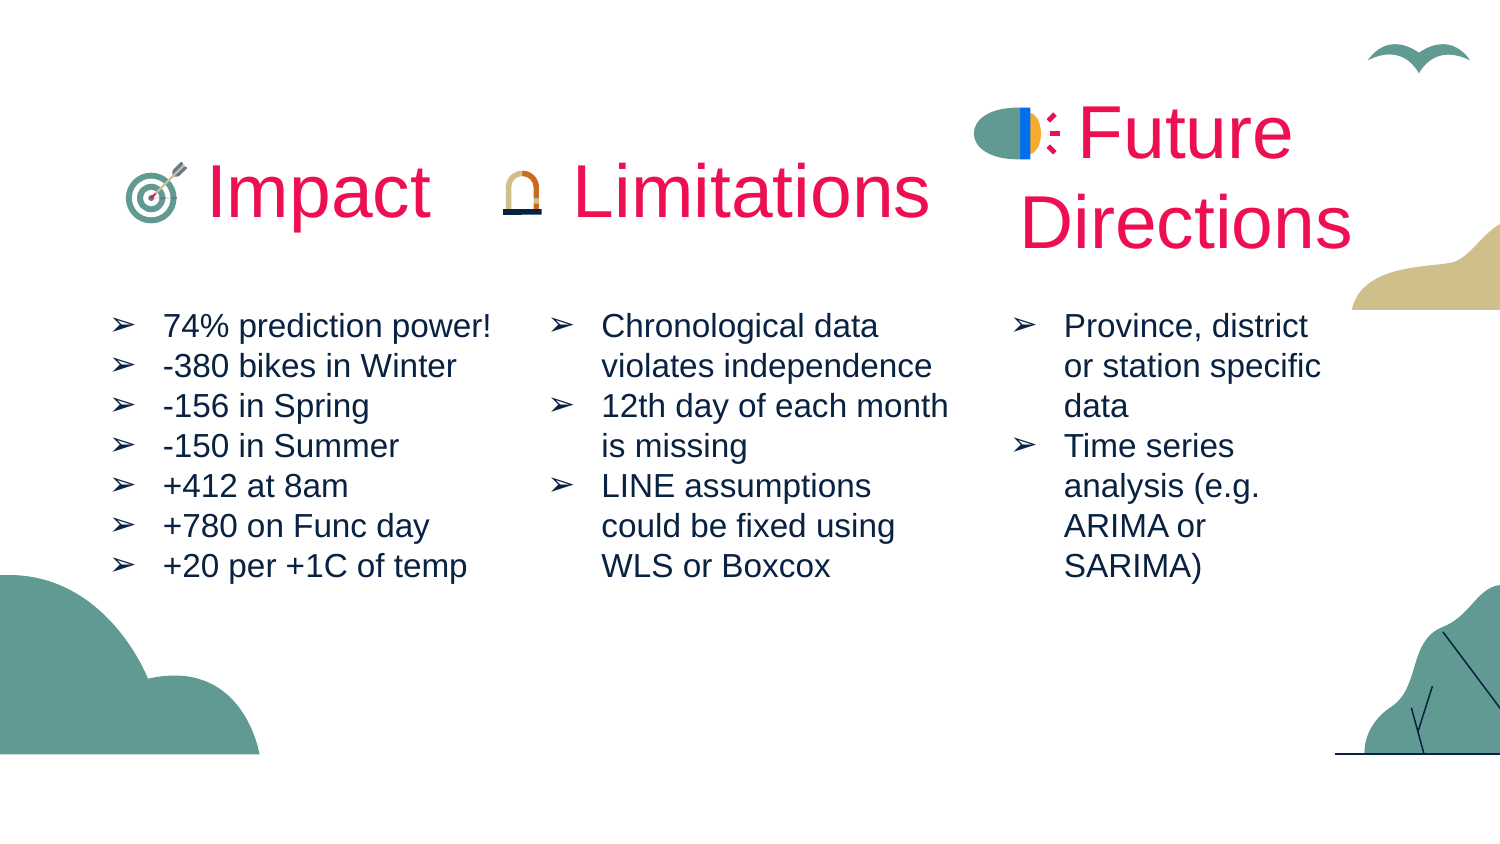

Future Directions

Impact
Limitations

Province, district or station specific data
Time series analysis (e.g. ARIMA or SARIMA)
74% prediction power!
-380 bikes in Winter
-156 in Spring
-150 in Summer
+412 at 8am
+780 on Func day
+20 per +1C of temp
Chronological data violates independence
12th day of each month is missing
LINE assumptions could be fixed using WLS or Boxcox